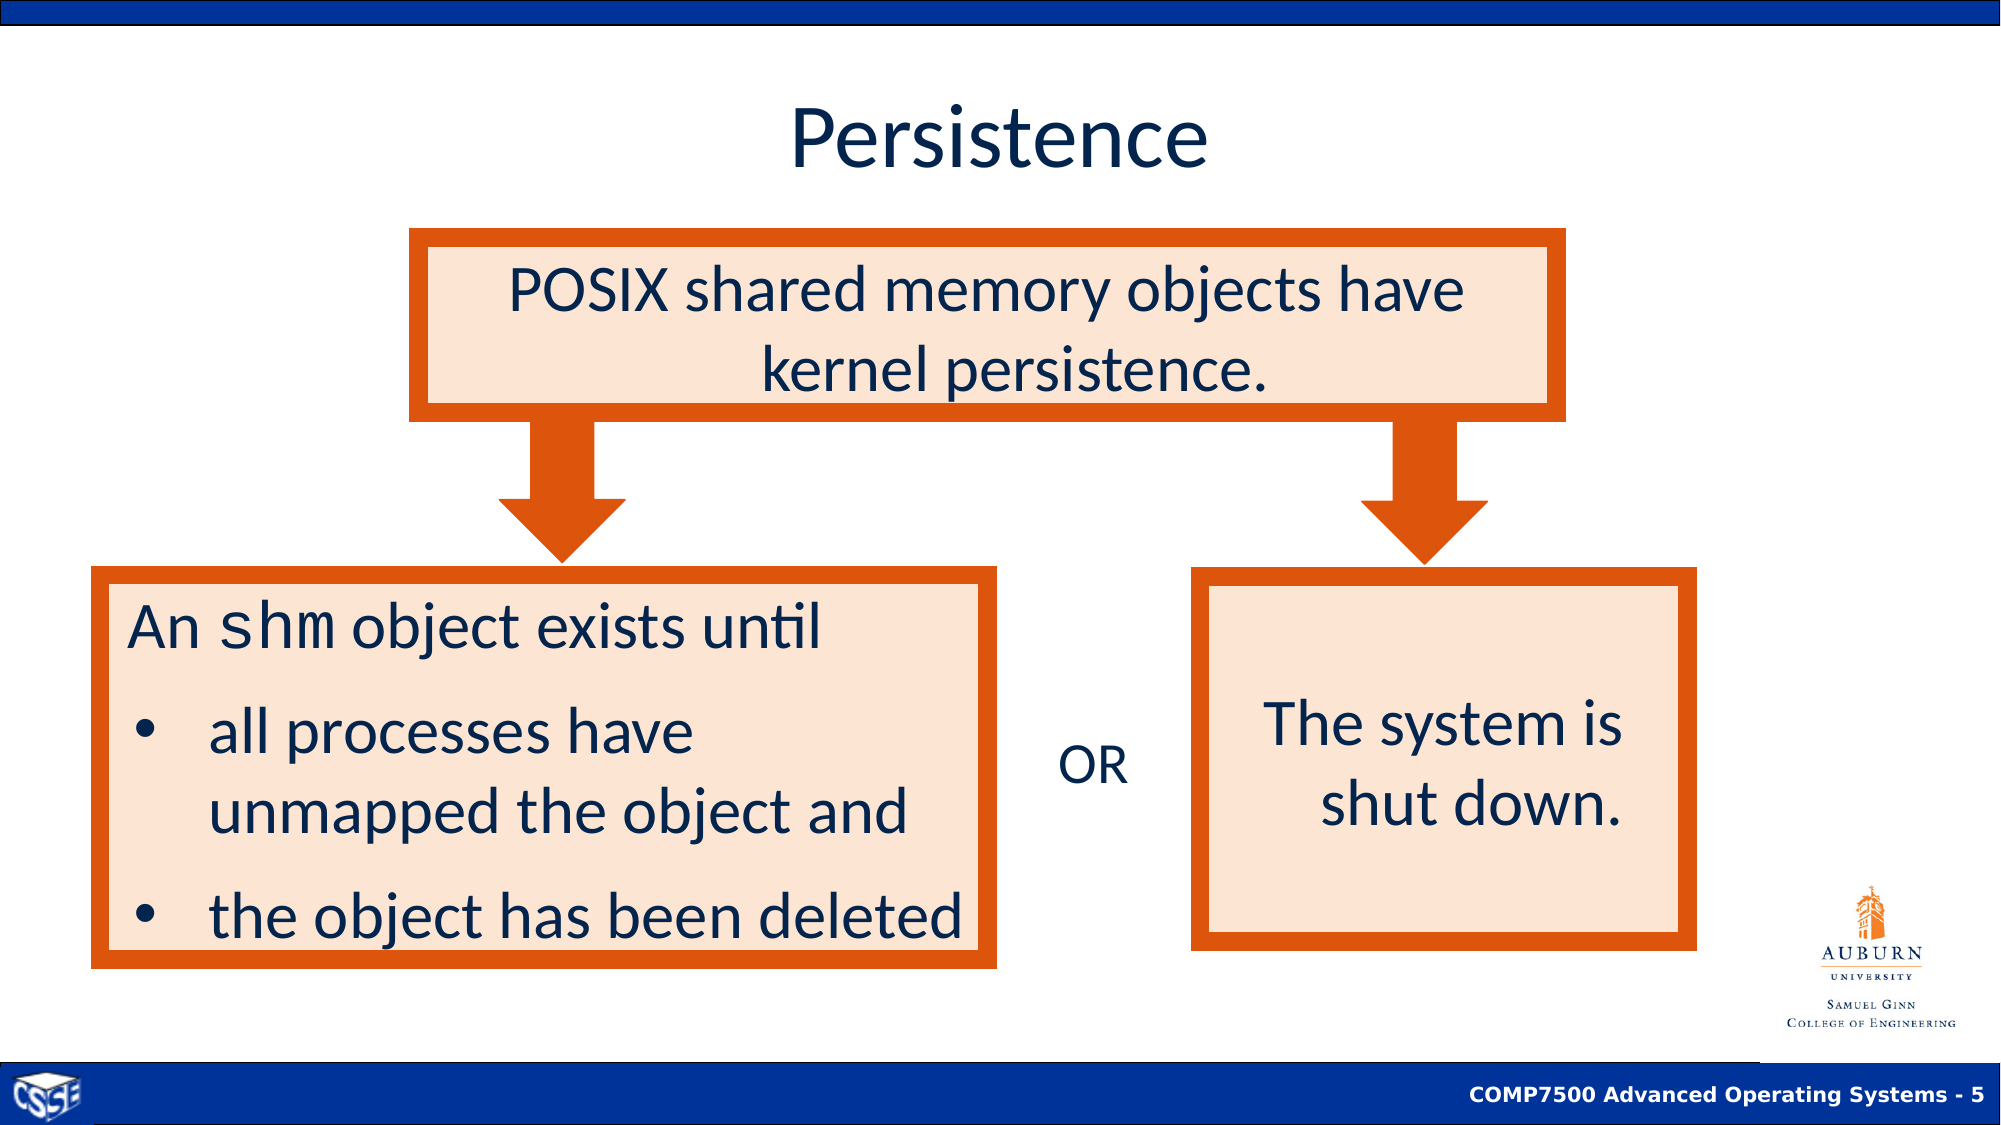

# Persistence
POSIX shared memory objects have kernel persistence.

The system is shut down.

 An shm object exists until
all processes have unmapped the object and
the object has been deleted
OR